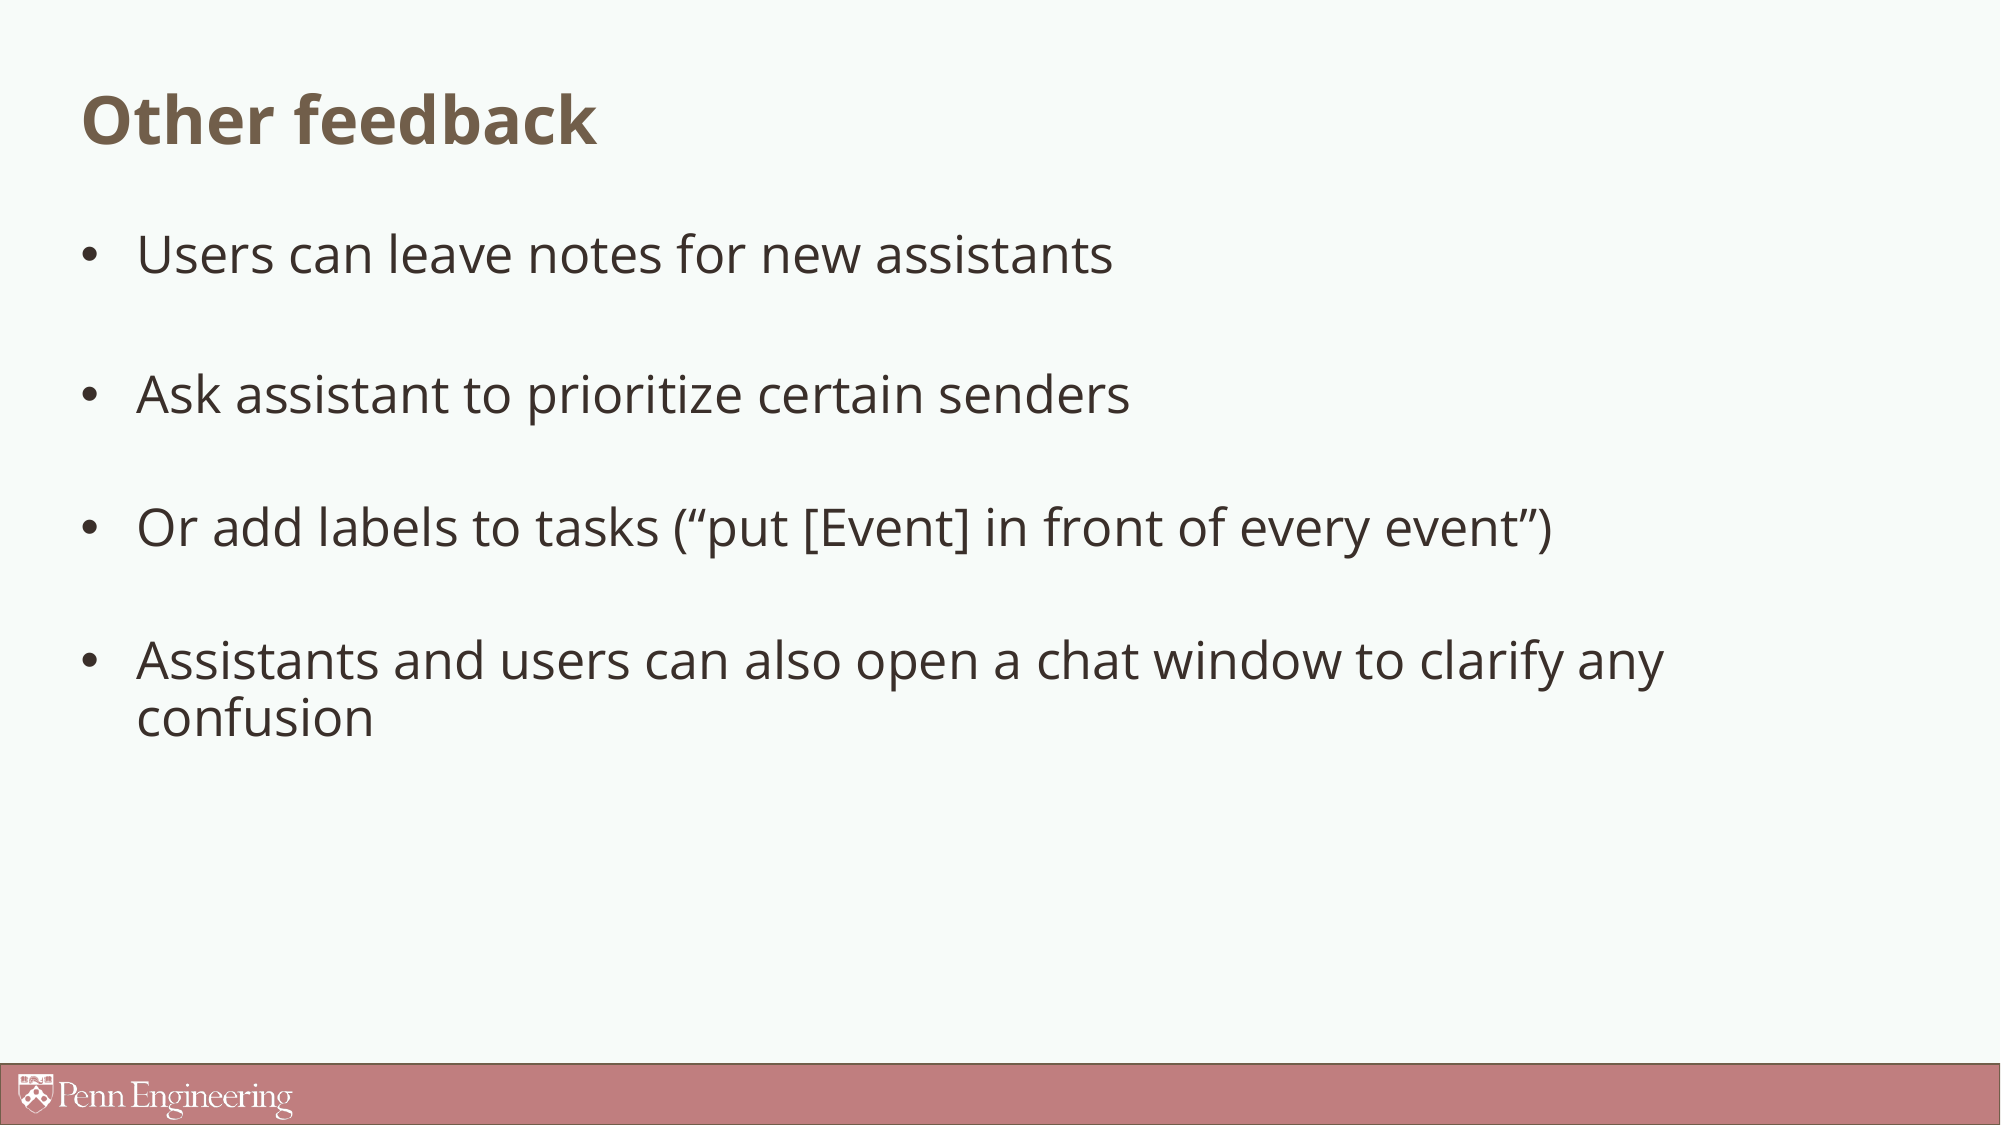

# Other feedback
Users can leave notes for new assistants
Ask assistant to prioritize certain senders
Or add labels to tasks (“put [Event] in front of every event”)
Assistants and users can also open a chat window to clarify any confusion